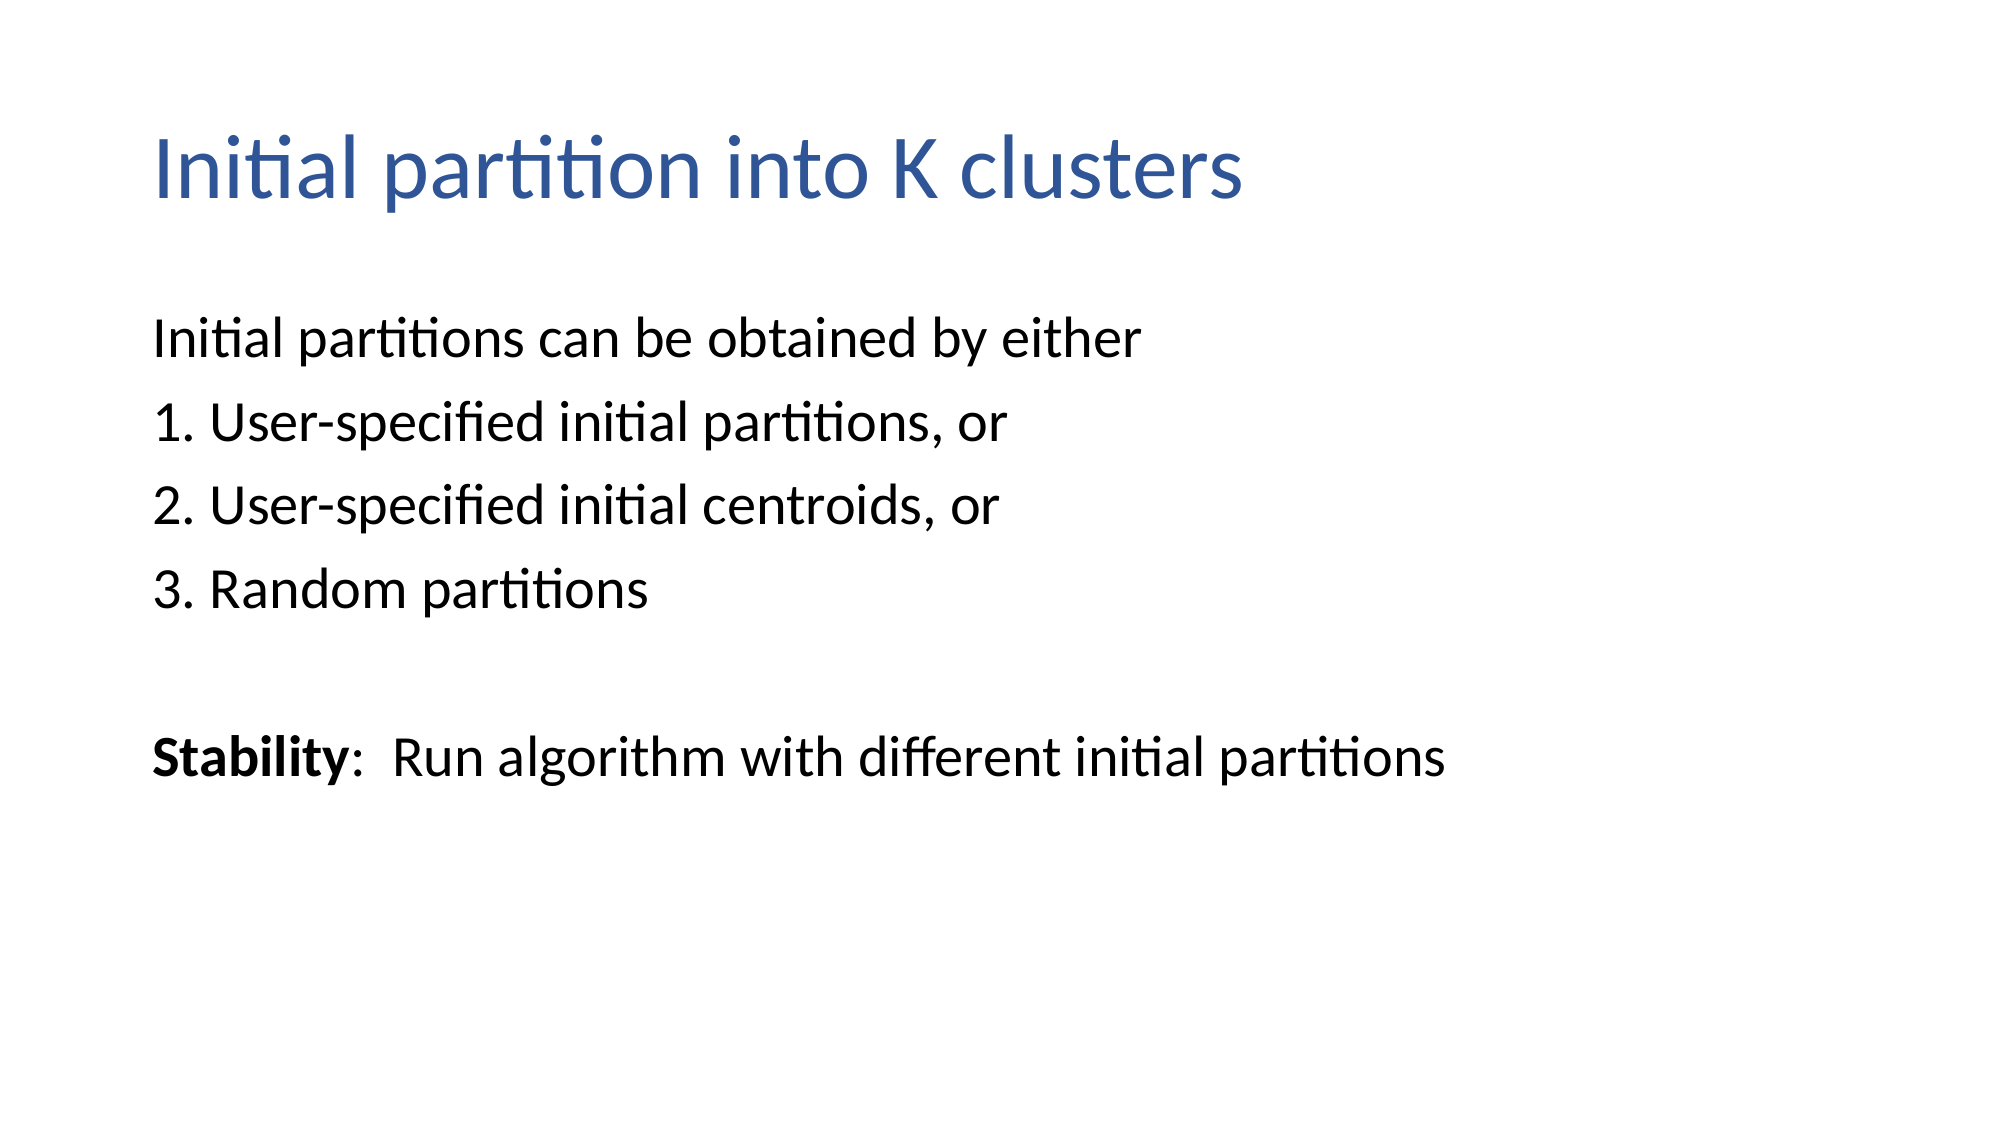

# Initial partition into K clusters
Initial partitions can be obtained by either
1. User-specified initial partitions, or
2. User-specified initial centroids, or
3. Random partitions

Stability:  Run algorithm with different initial partitions